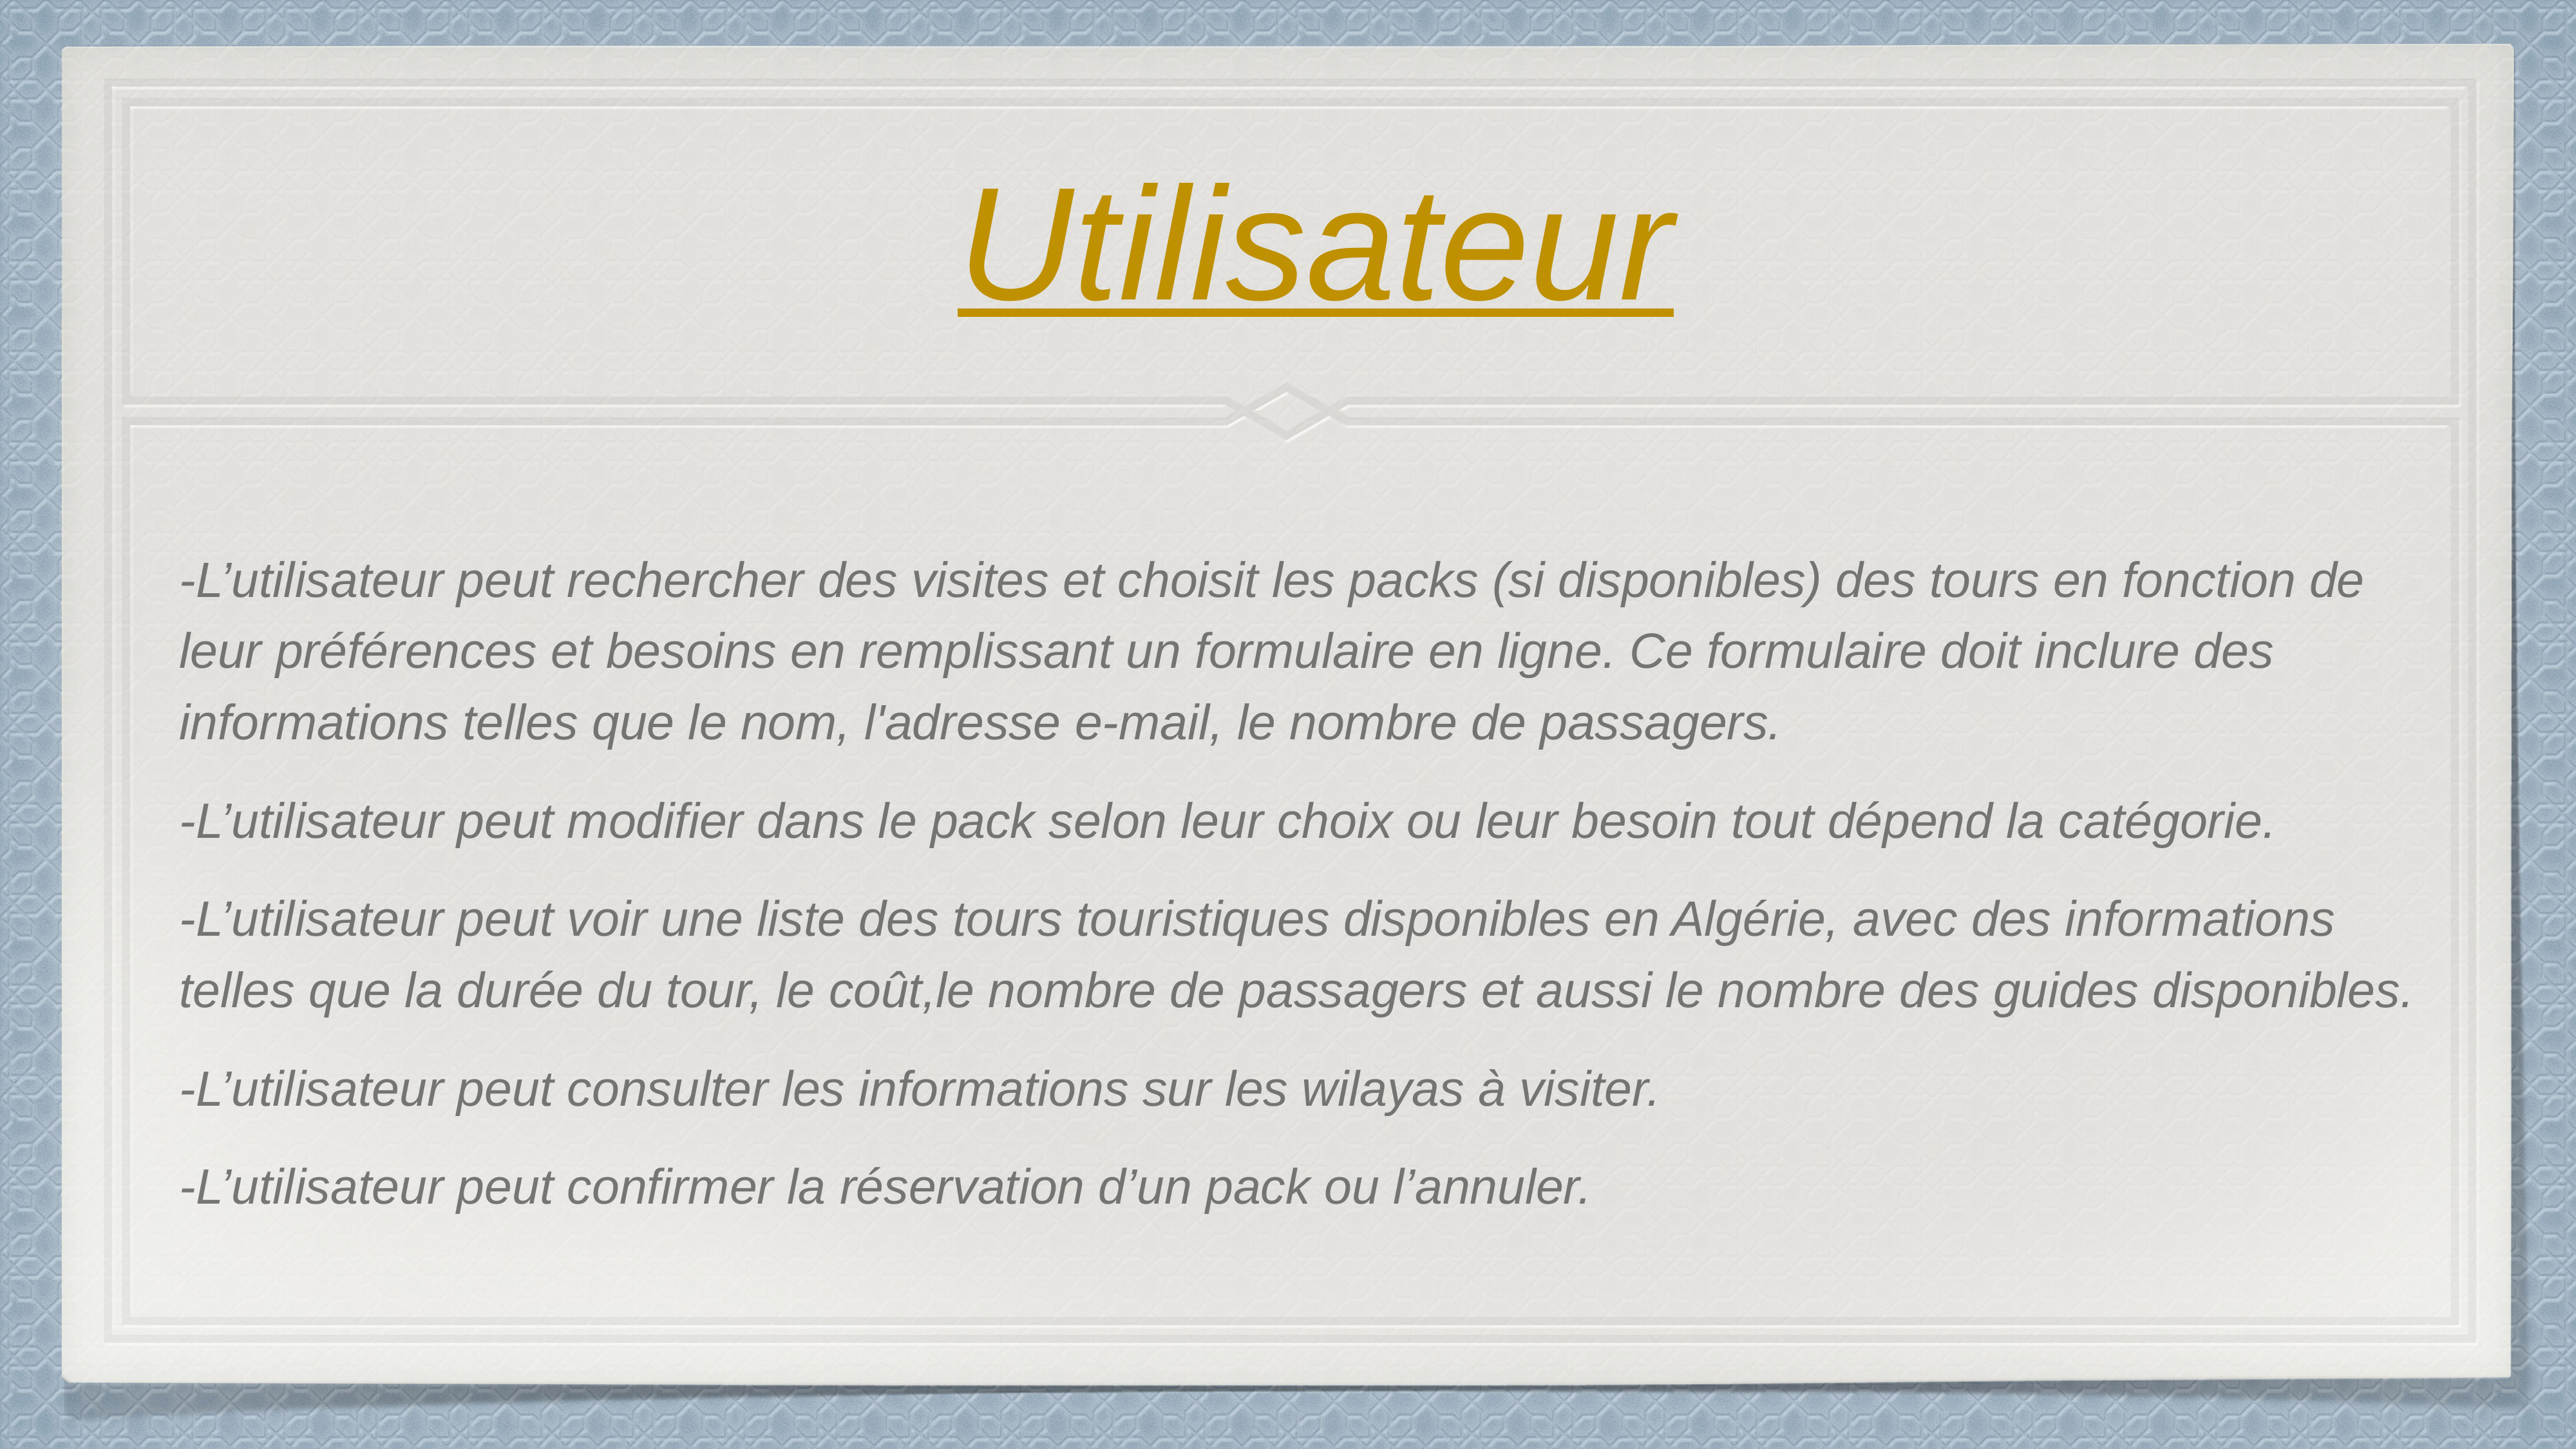

# Utilisateur
-L’utilisateur peut rechercher des visites et choisit les packs (si disponibles) des tours en fonction de leur préférences et besoins en remplissant un formulaire en ligne. Ce formulaire doit inclure des informations telles que le nom, l'adresse e-mail, le nombre de passagers.
-L’utilisateur peut modifier dans le pack selon leur choix ou leur besoin tout dépend la catégorie.
-L’utilisateur peut voir une liste des tours touristiques disponibles en Algérie, avec des informations telles que la durée du tour, le coût,le nombre de passagers et aussi le nombre des guides disponibles.
-L’utilisateur peut consulter les informations sur les wilayas à visiter.
-L’utilisateur peut confirmer la réservation d’un pack ou l’annuler.